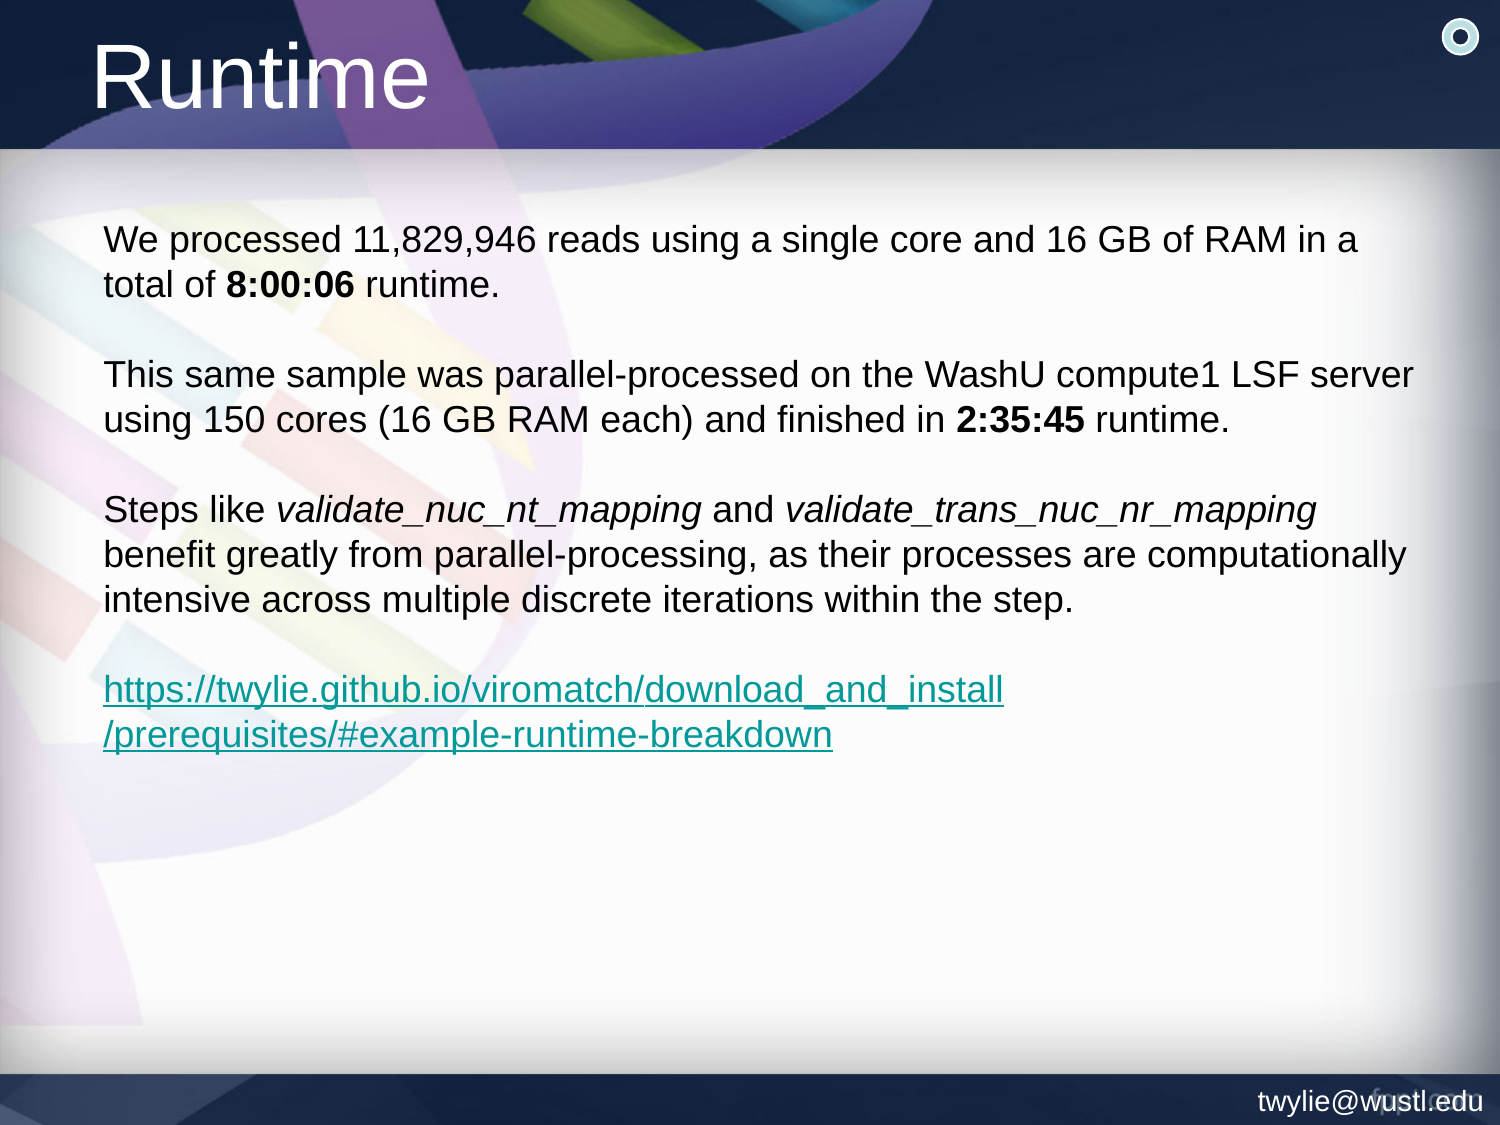

# Runtime

We processed 11,829,946 reads using a single core and 16 GB of RAM in a total of 8:00:06 runtime.

This same sample was parallel-processed on the WashU compute1 LSF server using 150 cores (16 GB RAM each) and finished in 2:35:45 runtime.

Steps like validate_nuc_nt_mapping and validate_trans_nuc_nr_mapping benefit greatly from parallel-processing, as their processes are computationally intensive across multiple discrete iterations within the step.

https://twylie.github.io/viromatch/download_and_install/prerequisites/#example-runtime-breakdown
twylie@wustl.edu